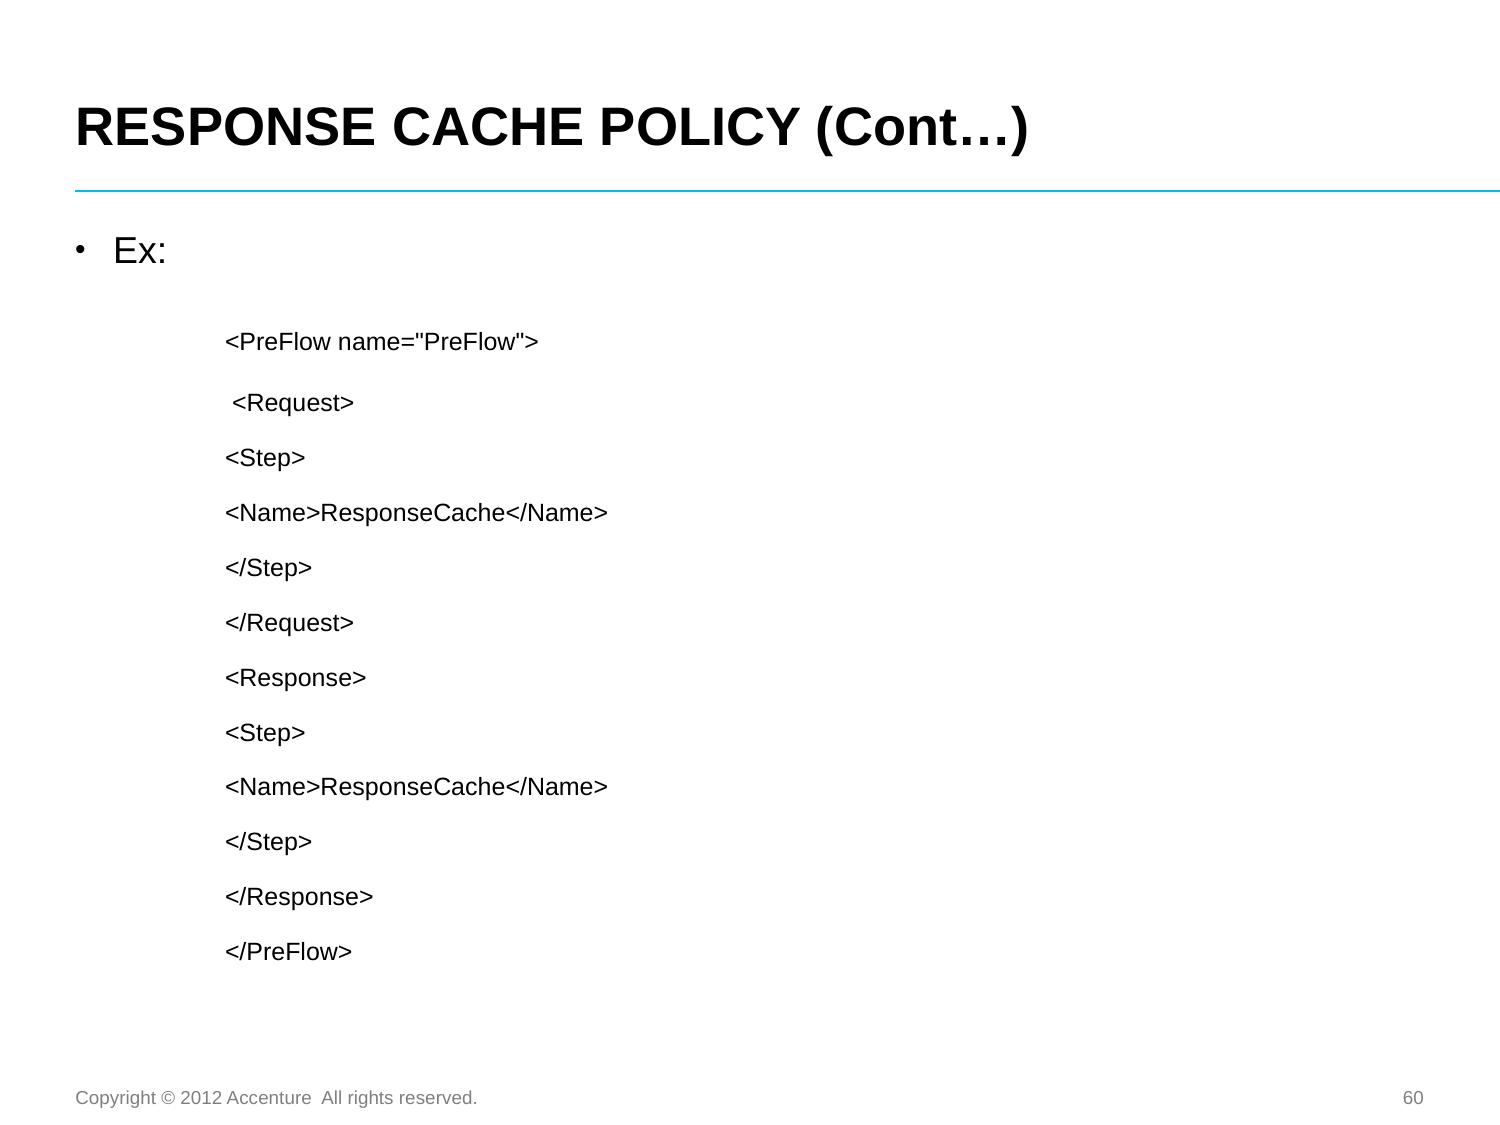

# RESPONSE CACHE POLICY (Cont…)
Ex:
	<PreFlow name="PreFlow">
	 <Request>
	<Step>
	<Name>ResponseCache</Name>
	</Step>
	</Request>
	<Response>
	<Step>
	<Name>ResponseCache</Name>
	</Step>
	</Response>
	</PreFlow>